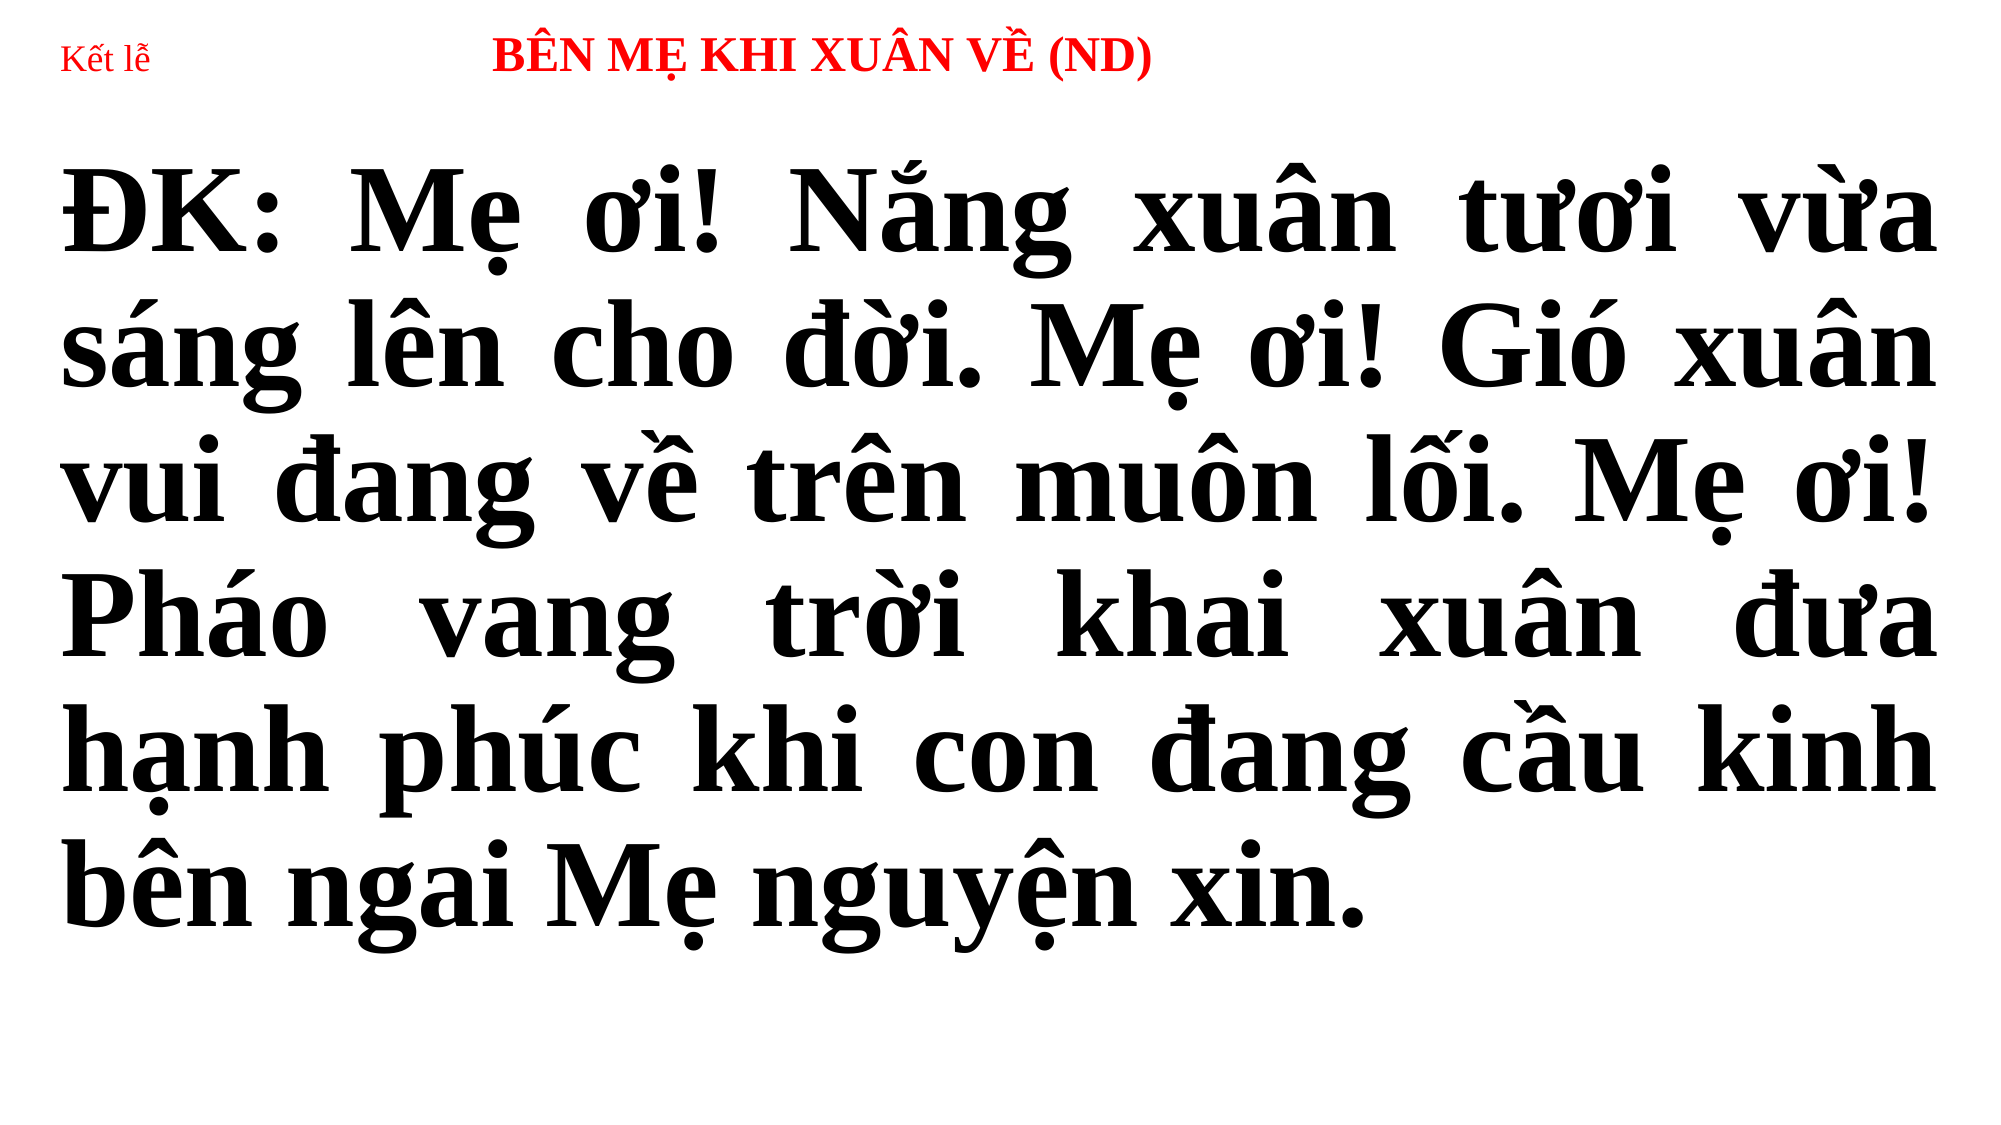

# Kết lễ                                    BÊN MẸ KHI XUÂN VỀ (ND)
ĐK: Mẹ ơi! Nắng xuân tươi vừa sáng lên cho đời. Mẹ ơi! Gió xuân vui đang về trên muôn lối. Mẹ ơi! Pháo vang trời khai xuân đưa hạnh phúc khi con đang cầu kinh bên ngai Mẹ nguyện xin.